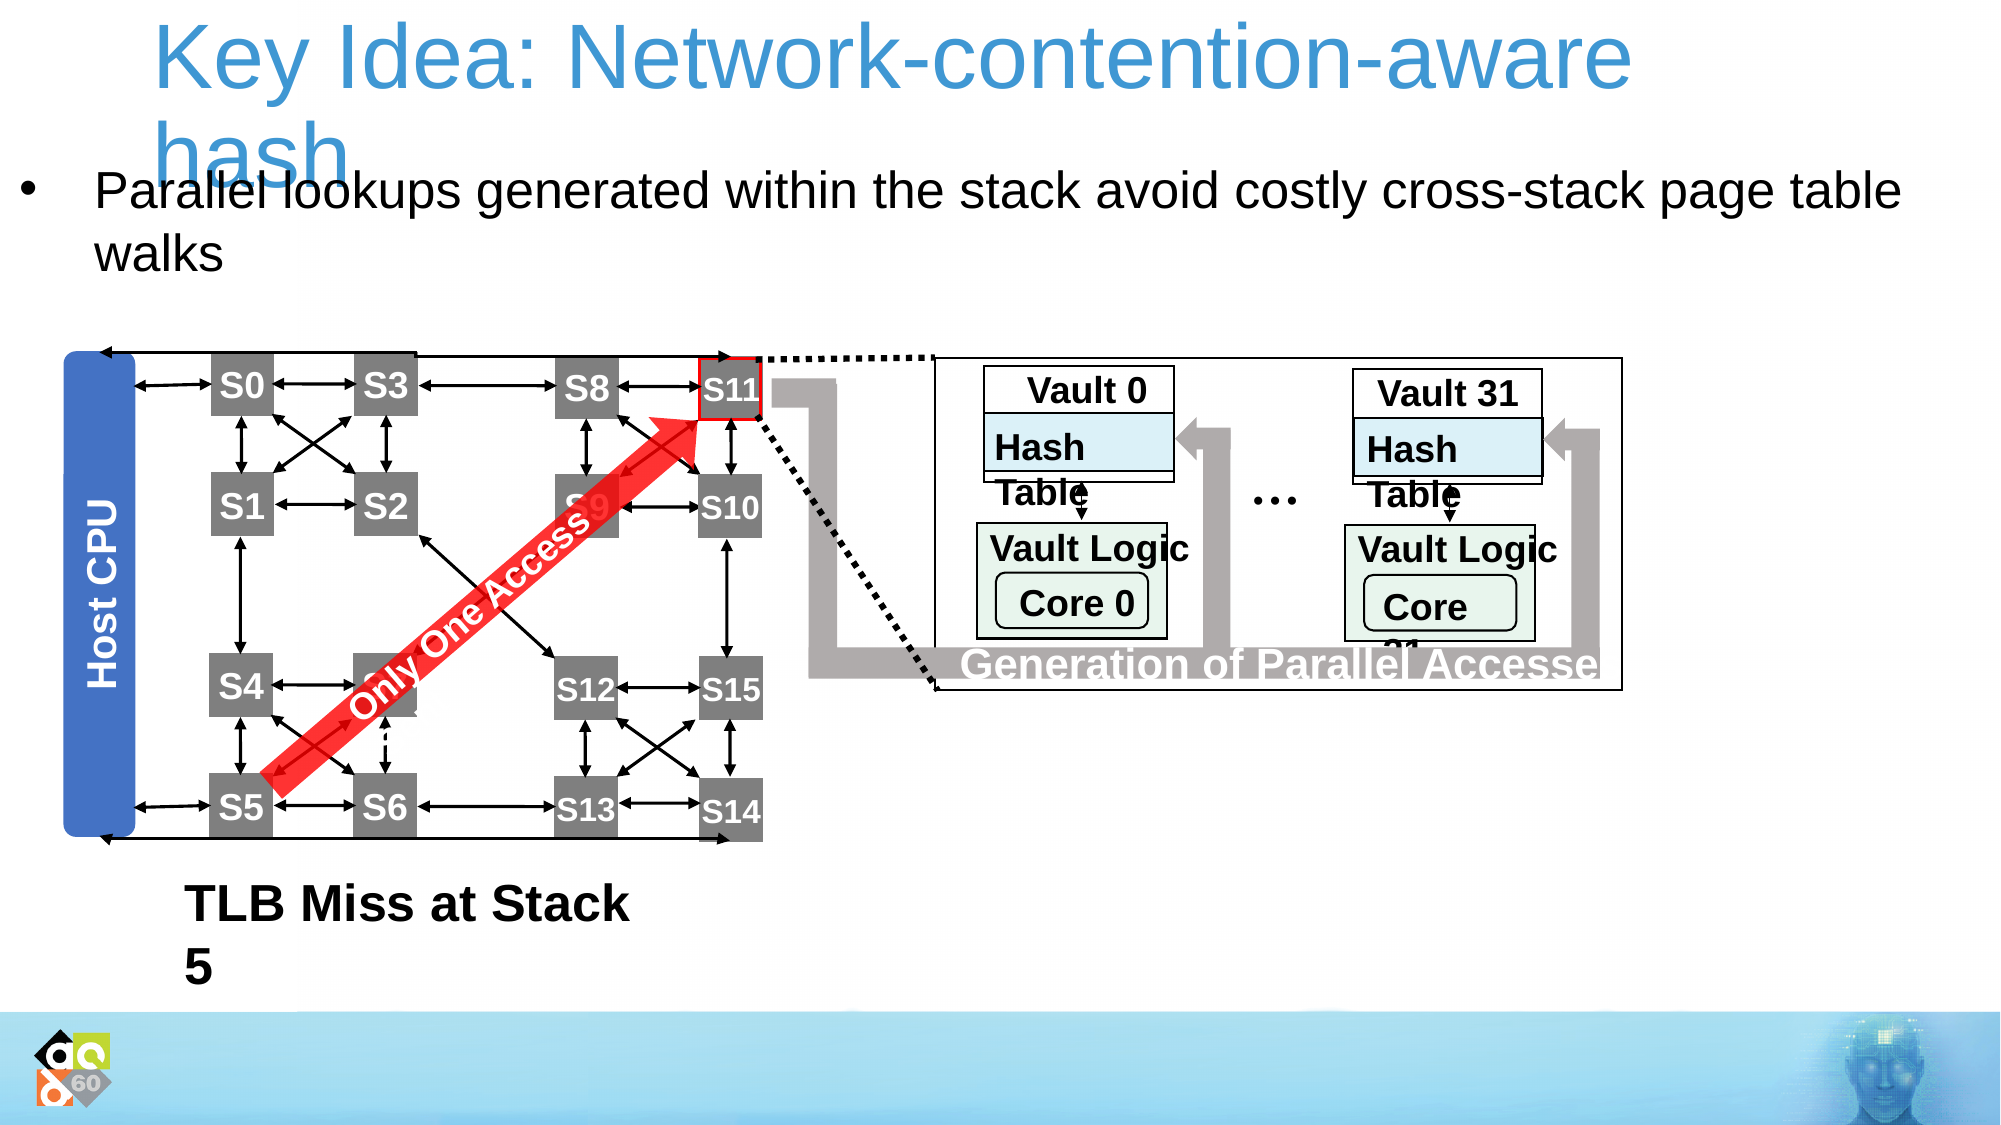

# Key Idea: Network-contention-aware hash
Parallel lookups generated within the stack avoid costly cross-stack page table walks
S0
S3
S8

S11

Vault 0
Vault 31

Hash Table
Hash Table
…
S1
S2
S9
S10

Vault Logic
Vault Logic

Only One Access Sent
Host CPU

Core 0
Core 31
Generation of Parallel Accesses

S4
S7
S12
S15

S5
S6
S13
S14

TLB Miss at Stack 5
S11